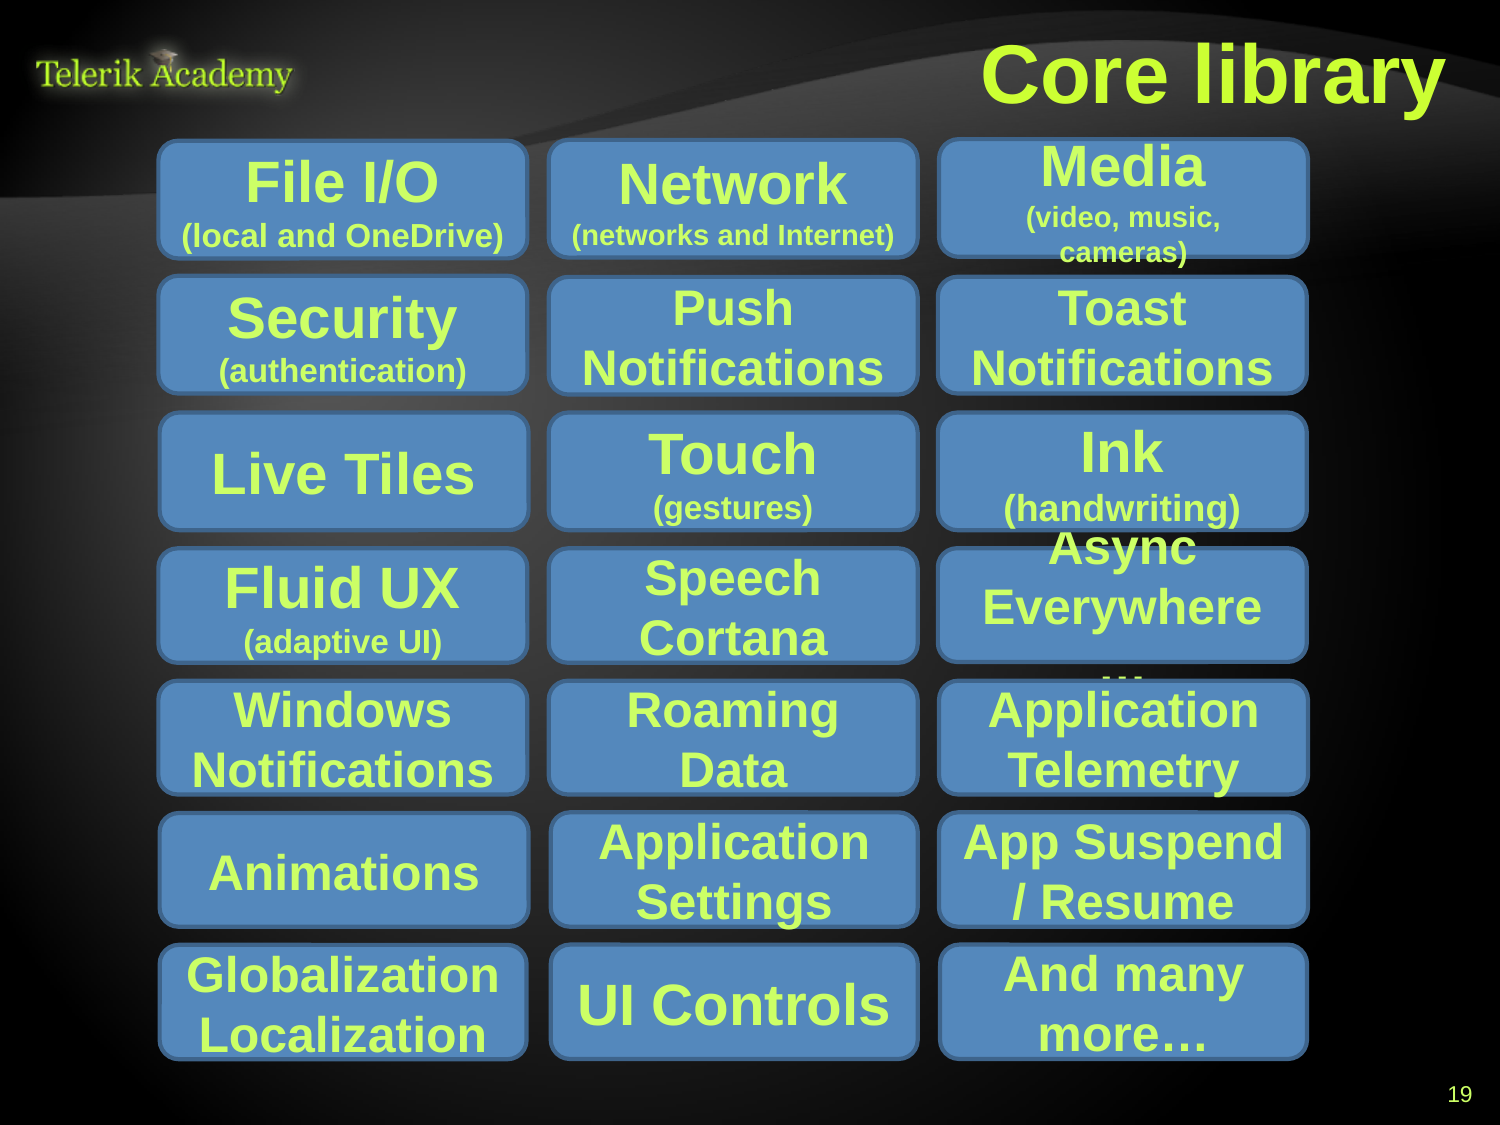

# Core library
Media
(video, music, cameras)
Network
(networks and Internet)
File I/O
(local and OneDrive)
Security
(authentication)
Toast Notifications
Push Notifications
Live Tiles
Touch
(gestures)
Ink
(handwriting)
Async Everywhere…
Fluid UX
(adaptive UI)
Speech Cortana
Windows Notifications
Roaming Data
Application Telemetry
Application Settings
App Suspend / Resume
Animations
UI Controls
And many more…
Globalization Localization
19